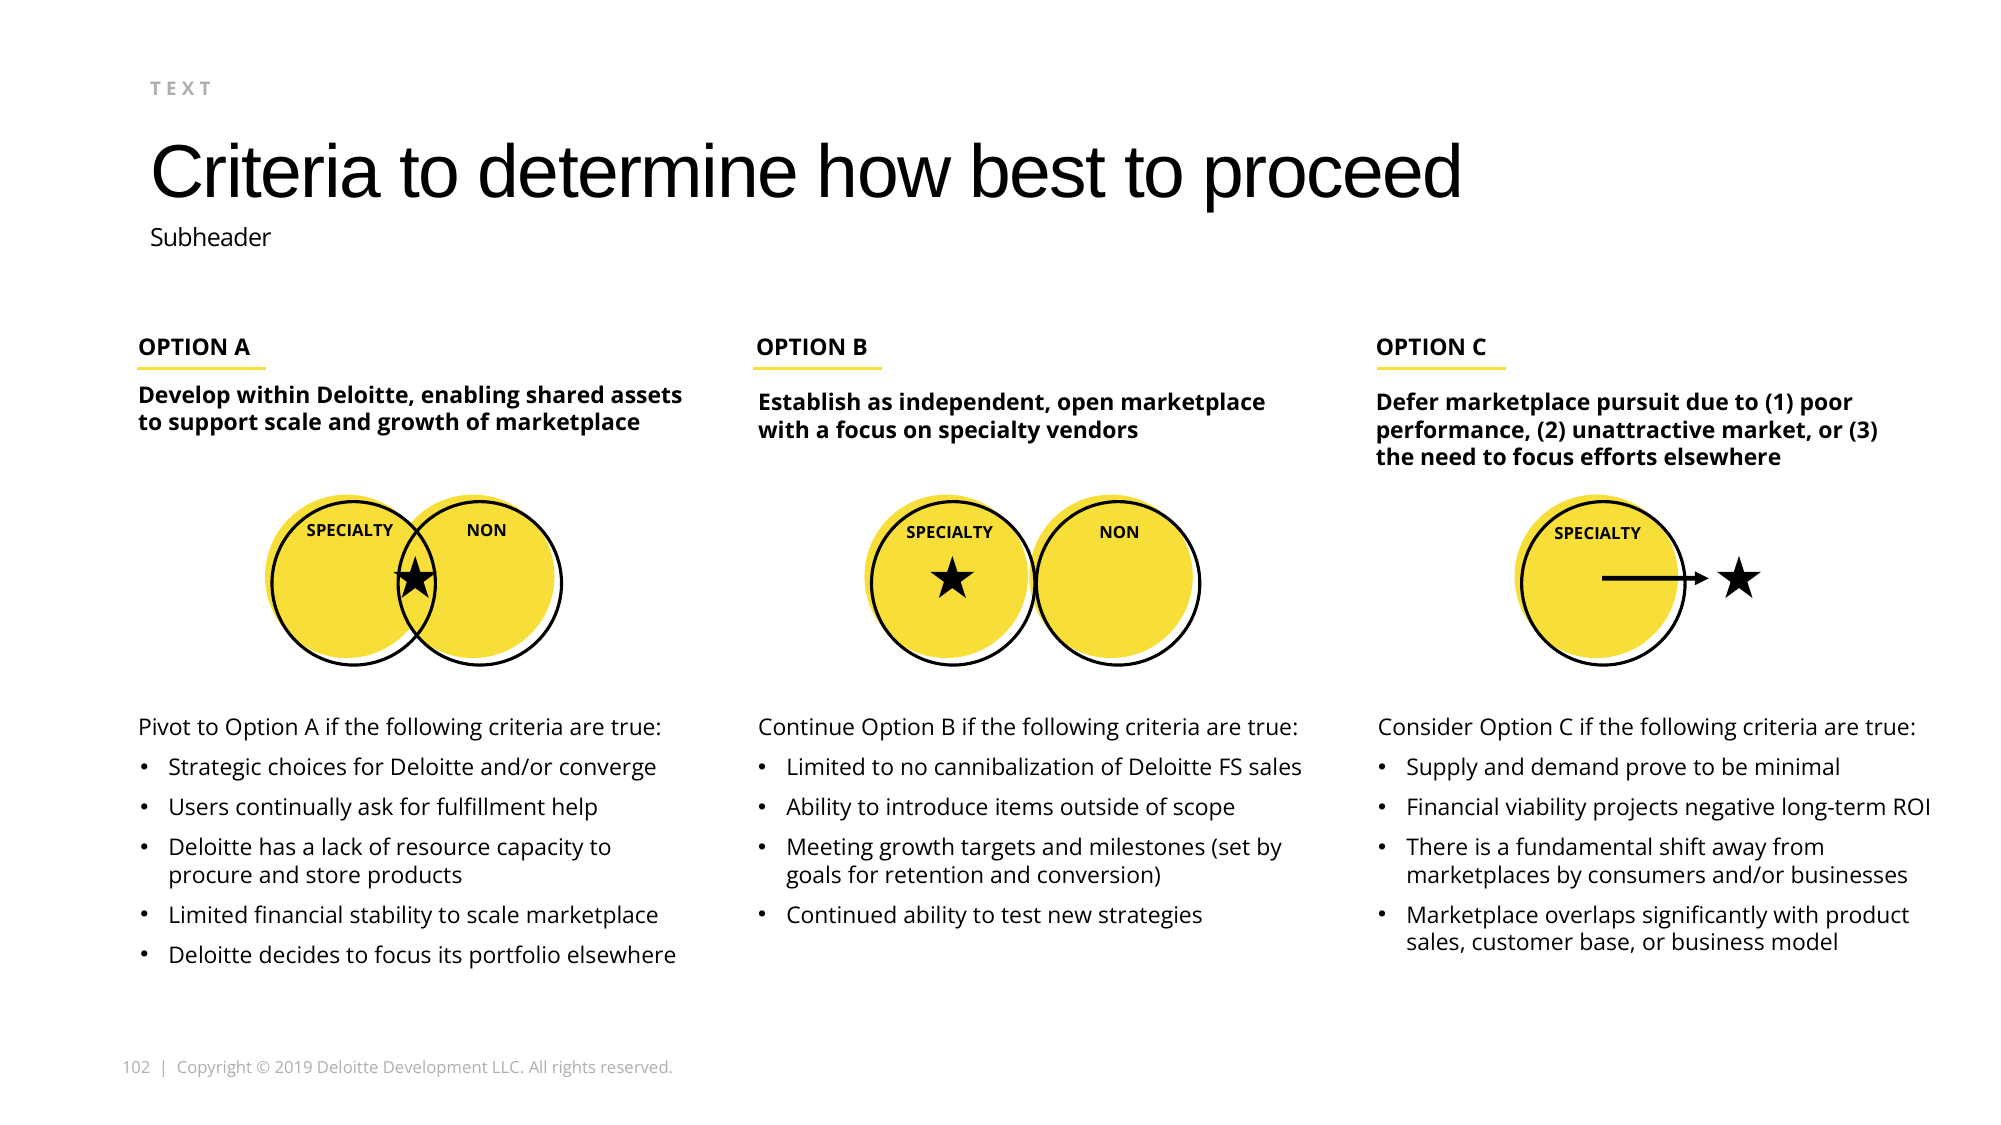

text
# Criteria to determine how best to proceed
Subheader
OPTION A

Develop within Deloitte, enabling shared assets to support scale and growth of marketplace
OPTION B

Establish as independent, open marketplace with a focus on specialty vendors
OPTION C

Defer marketplace pursuit due to (1) poor performance, (2) unattractive market, or (3) the need to focus efforts elsewhere

SPECIALTY
SPECIALTY
NON
SPECIALTY
NON
Pivot to Option A if the following criteria are true:
Strategic choices for Deloitte and/or converge
Users continually ask for fulfillment help
Deloitte has a lack of resource capacity to procure and store products
Limited financial stability to scale marketplace
Deloitte decides to focus its portfolio elsewhere

Continue Option B if the following criteria are true:
Limited to no cannibalization of Deloitte FS sales
Ability to introduce items outside of scope
Meeting growth targets and milestones (set by goals for retention and conversion)
Continued ability to test new strategies

Consider Option C if the following criteria are true:
Supply and demand prove to be minimal
Financial viability projects negative long-term ROI
There is a fundamental shift away from marketplaces by consumers and/or businesses
Marketplace overlaps significantly with product sales, customer base, or business model